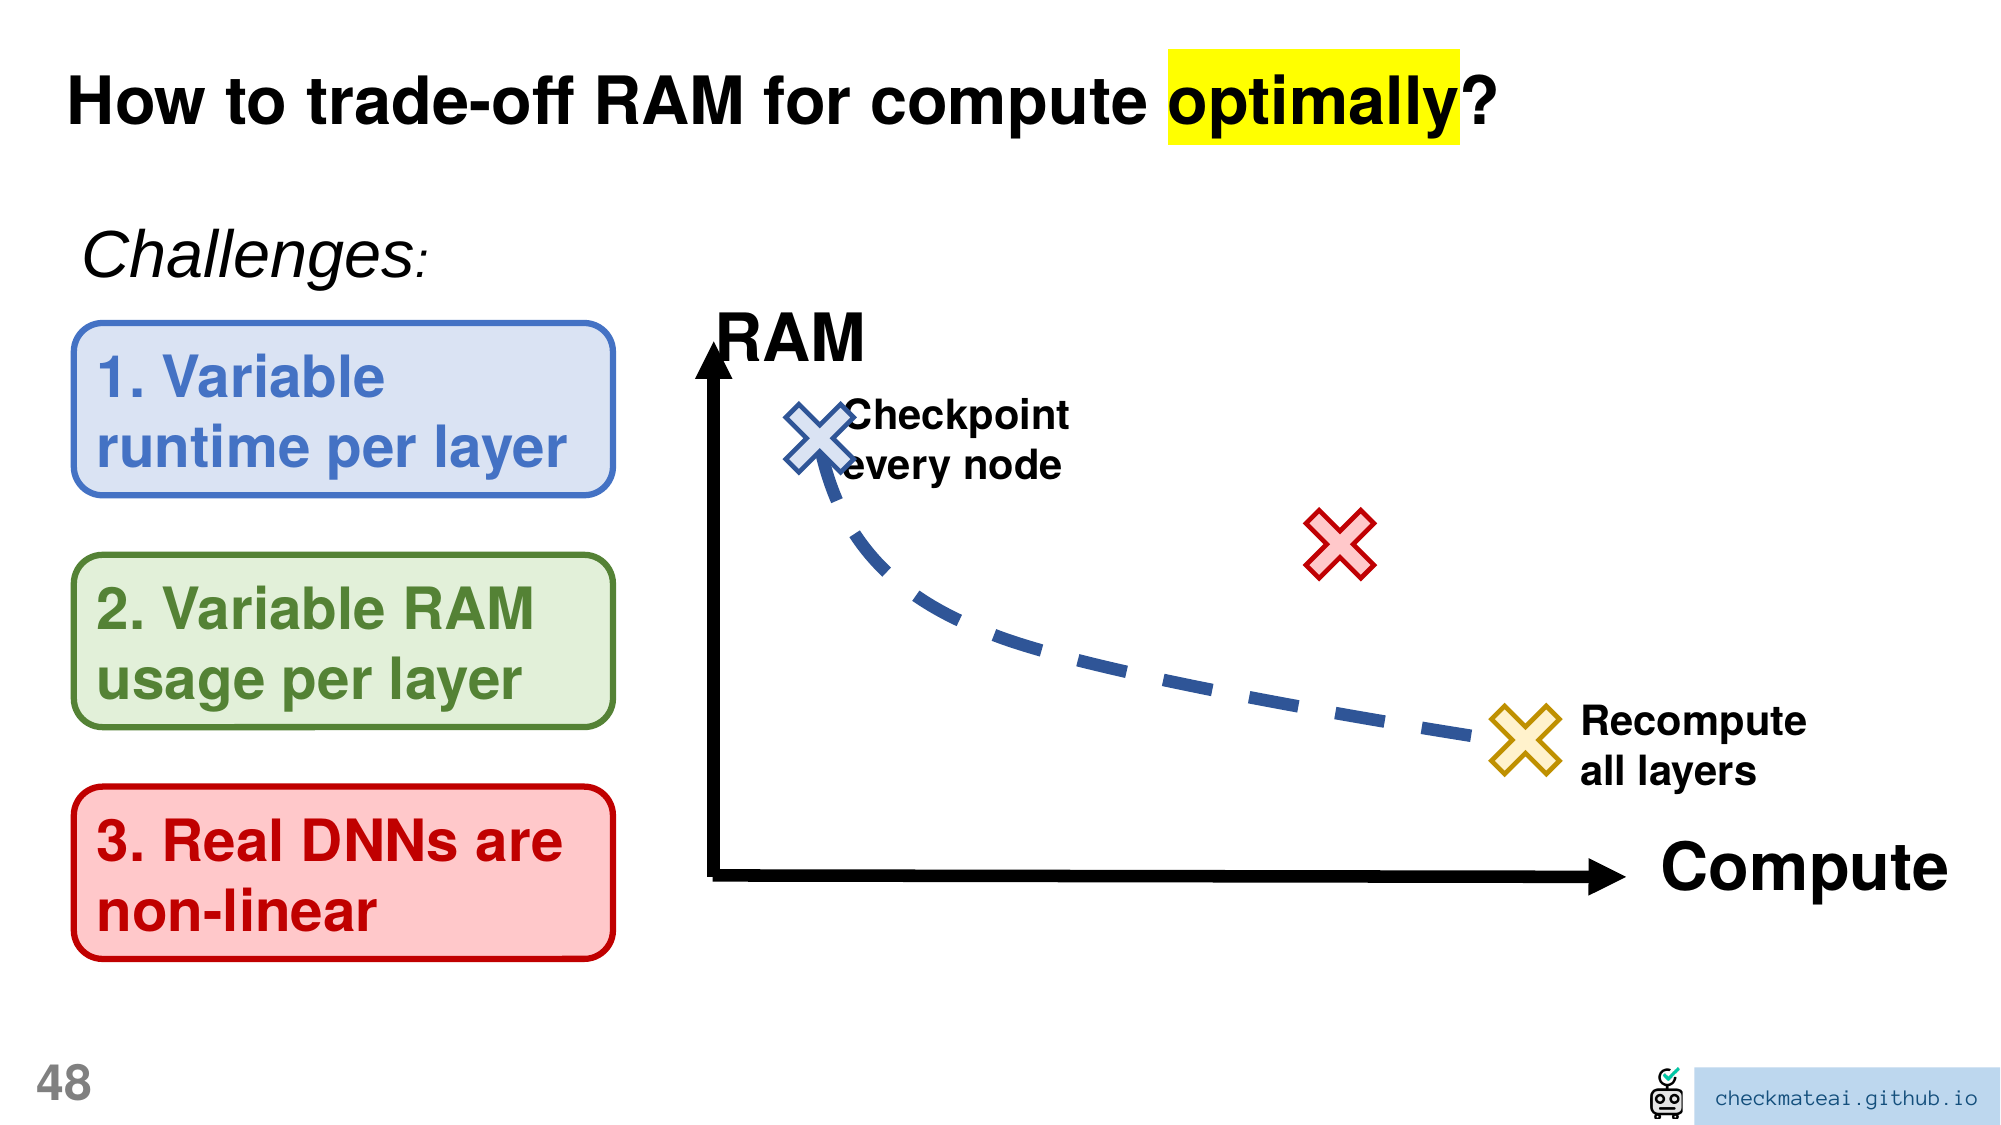

How to trade-off RAM for compute optimally?
Challenges:
RAM
1. Variable runtime per layer
2. Variable RAM usage per layer
3. Real DNNs are non-linear
Checkpoint
every node

Recompute all layers

Compute
48